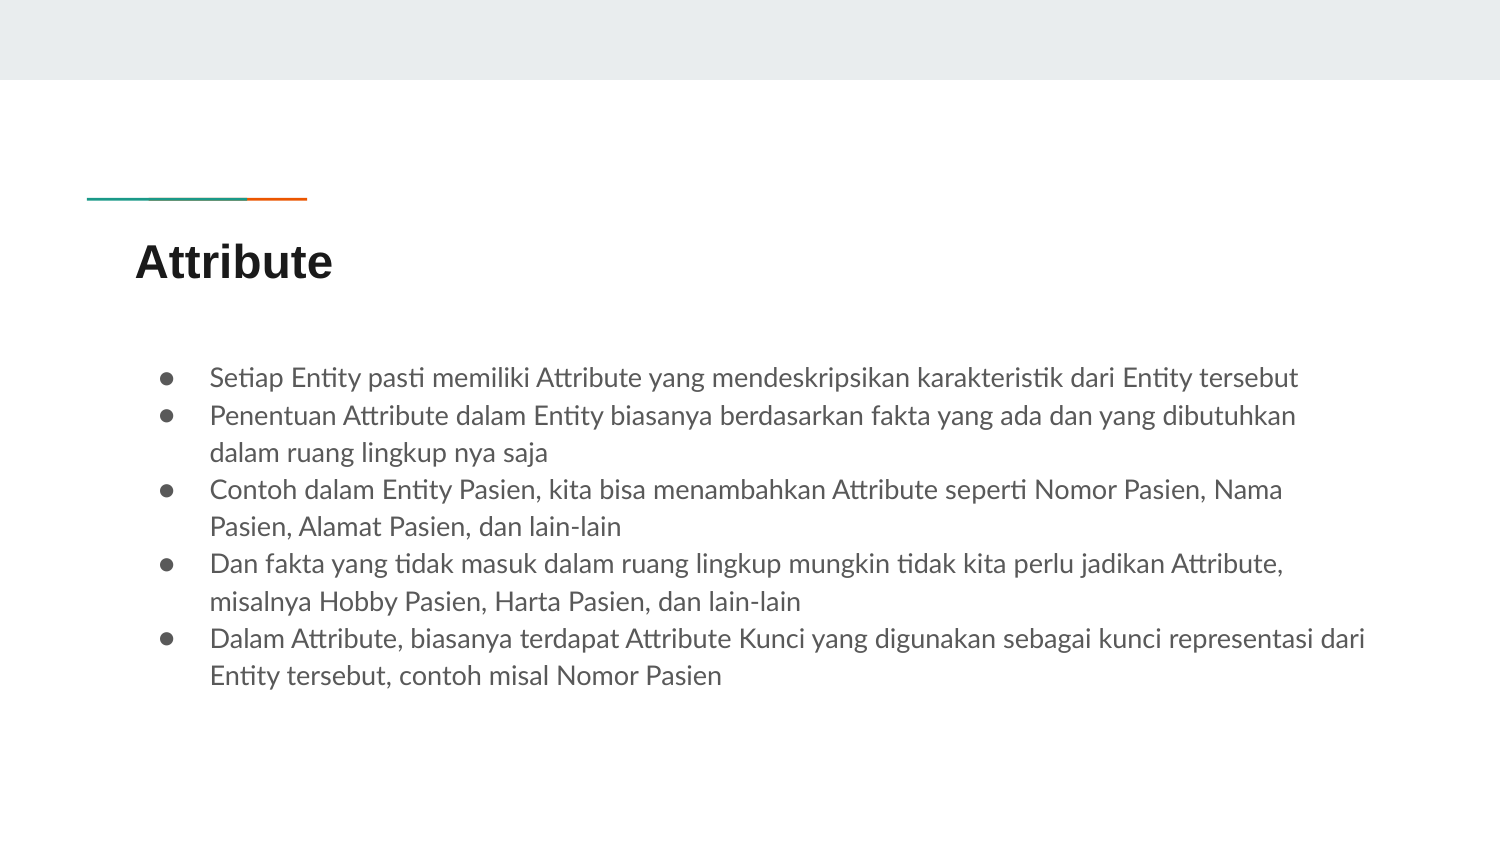

# Attribute
Setiap Entity pasti memiliki Attribute yang mendeskripsikan karakteristik dari Entity tersebut
Penentuan Attribute dalam Entity biasanya berdasarkan fakta yang ada dan yang dibutuhkan dalam ruang lingkup nya saja
Contoh dalam Entity Pasien, kita bisa menambahkan Attribute seperti Nomor Pasien, Nama Pasien, Alamat Pasien, dan lain-lain
Dan fakta yang tidak masuk dalam ruang lingkup mungkin tidak kita perlu jadikan Attribute, misalnya Hobby Pasien, Harta Pasien, dan lain-lain
Dalam Attribute, biasanya terdapat Attribute Kunci yang digunakan sebagai kunci representasi dari Entity tersebut, contoh misal Nomor Pasien